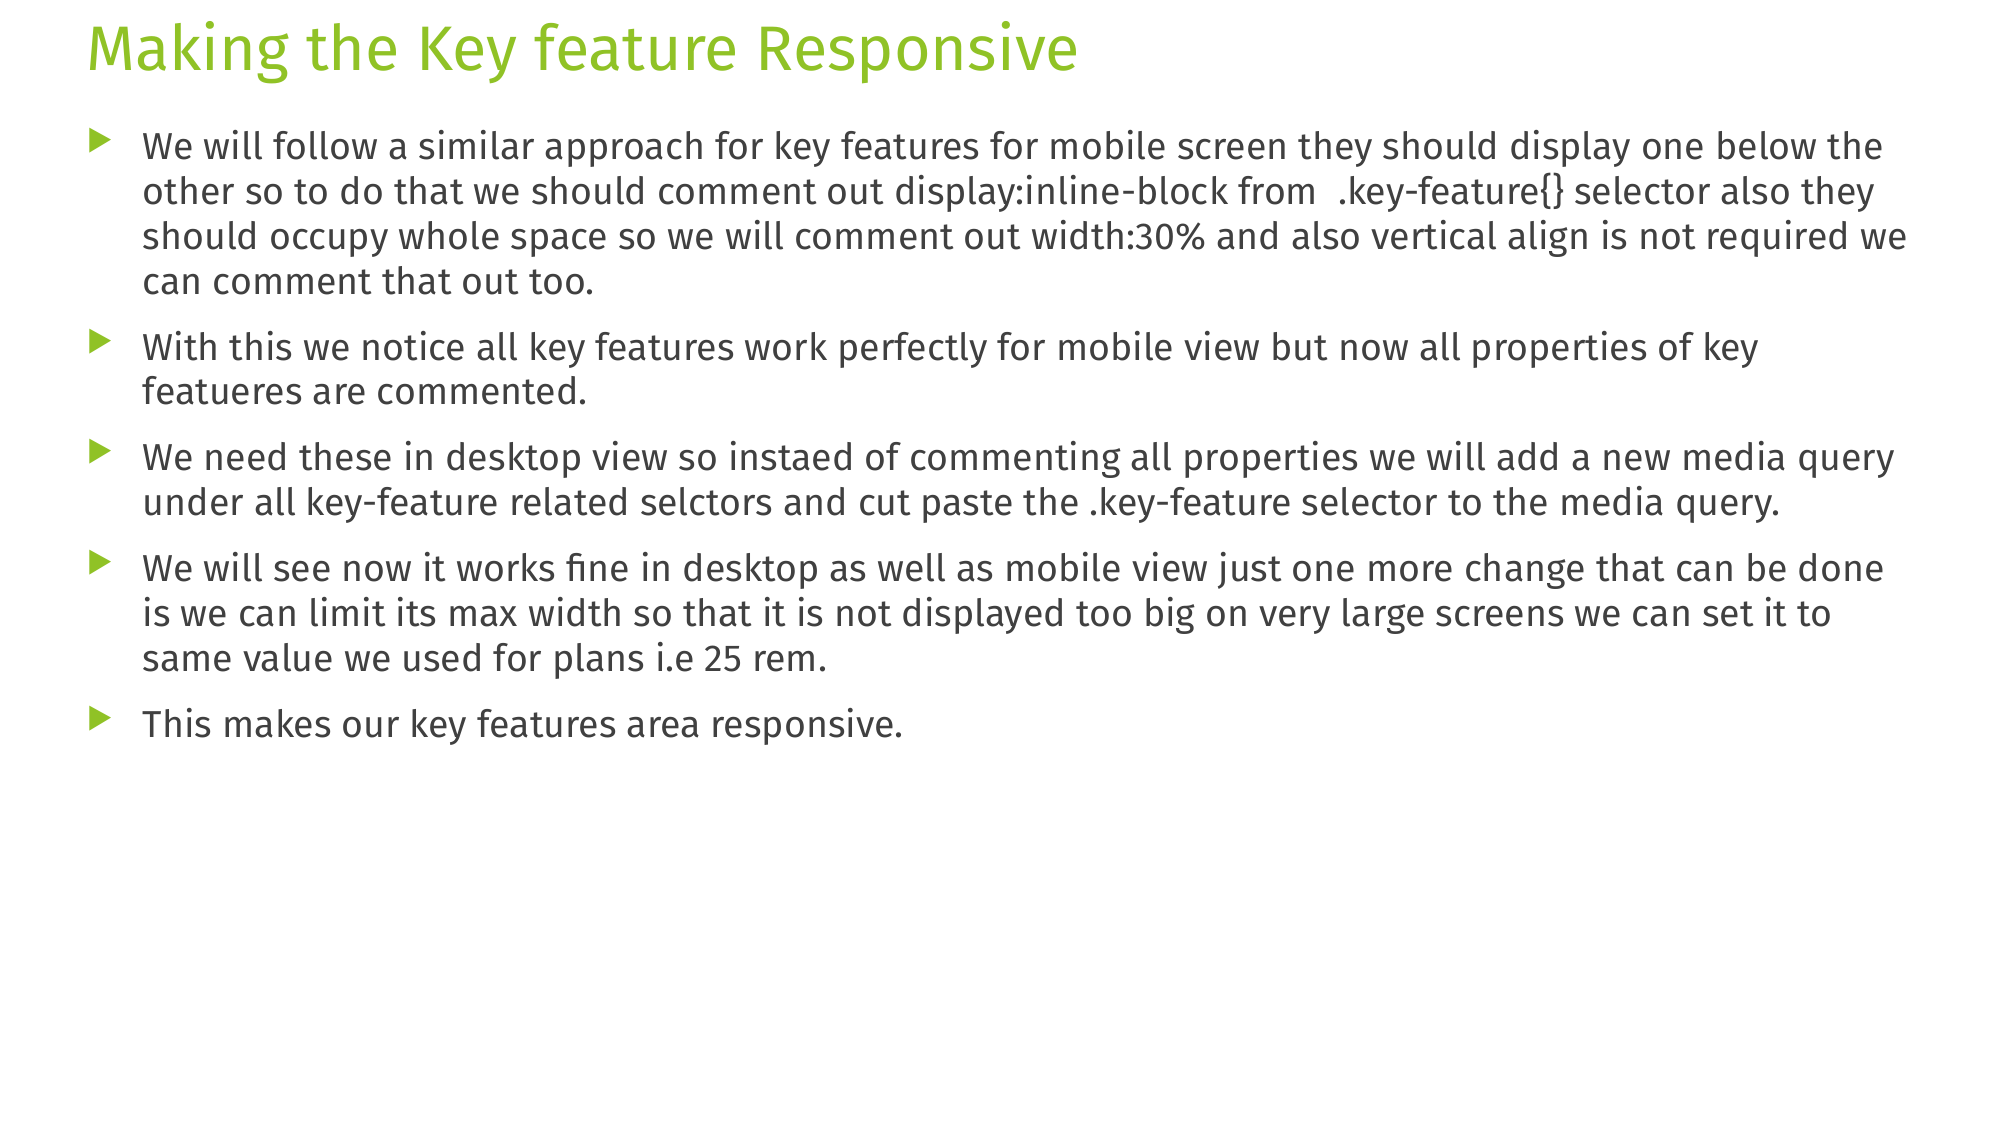

# Making the Key feature Responsive
We will follow a similar approach for key features for mobile screen they should display one below the other so to do that we should comment out display:inline-block from  .key-feature{} selector also they should occupy whole space so we will comment out width:30% and also vertical align is not required we can comment that out too.
With this we notice all key features work perfectly for mobile view but now all properties of key featueres are commented.
We need these in desktop view so instaed of commenting all properties we will add a new media query under all key-feature related selctors and cut paste the .key-feature selector to the media query.
We will see now it works fine in desktop as well as mobile view just one more change that can be done is we can limit its max width so that it is not displayed too big on very large screens we can set it to same value we used for plans i.e 25 rem.
This makes our key features area responsive.